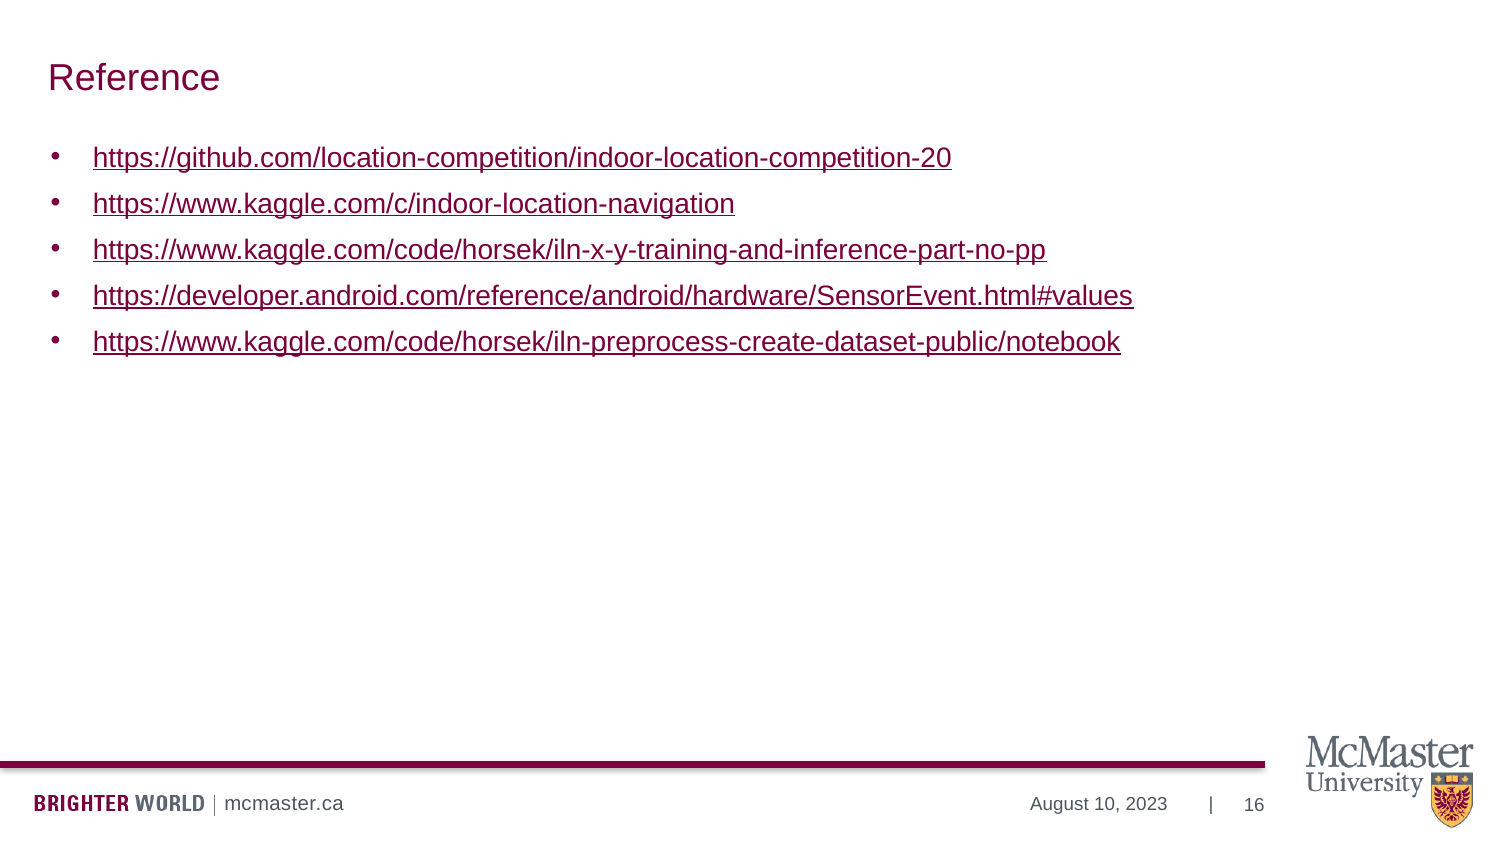

# Reference
https://github.com/location-competition/indoor-location-competition-20
https://www.kaggle.com/c/indoor-location-navigation
https://www.kaggle.com/code/horsek/iln-x-y-training-and-inference-part-no-pp
https://developer.android.com/reference/android/hardware/SensorEvent.html#values
https://www.kaggle.com/code/horsek/iln-preprocess-create-dataset-public/notebook

16
August 10, 2023